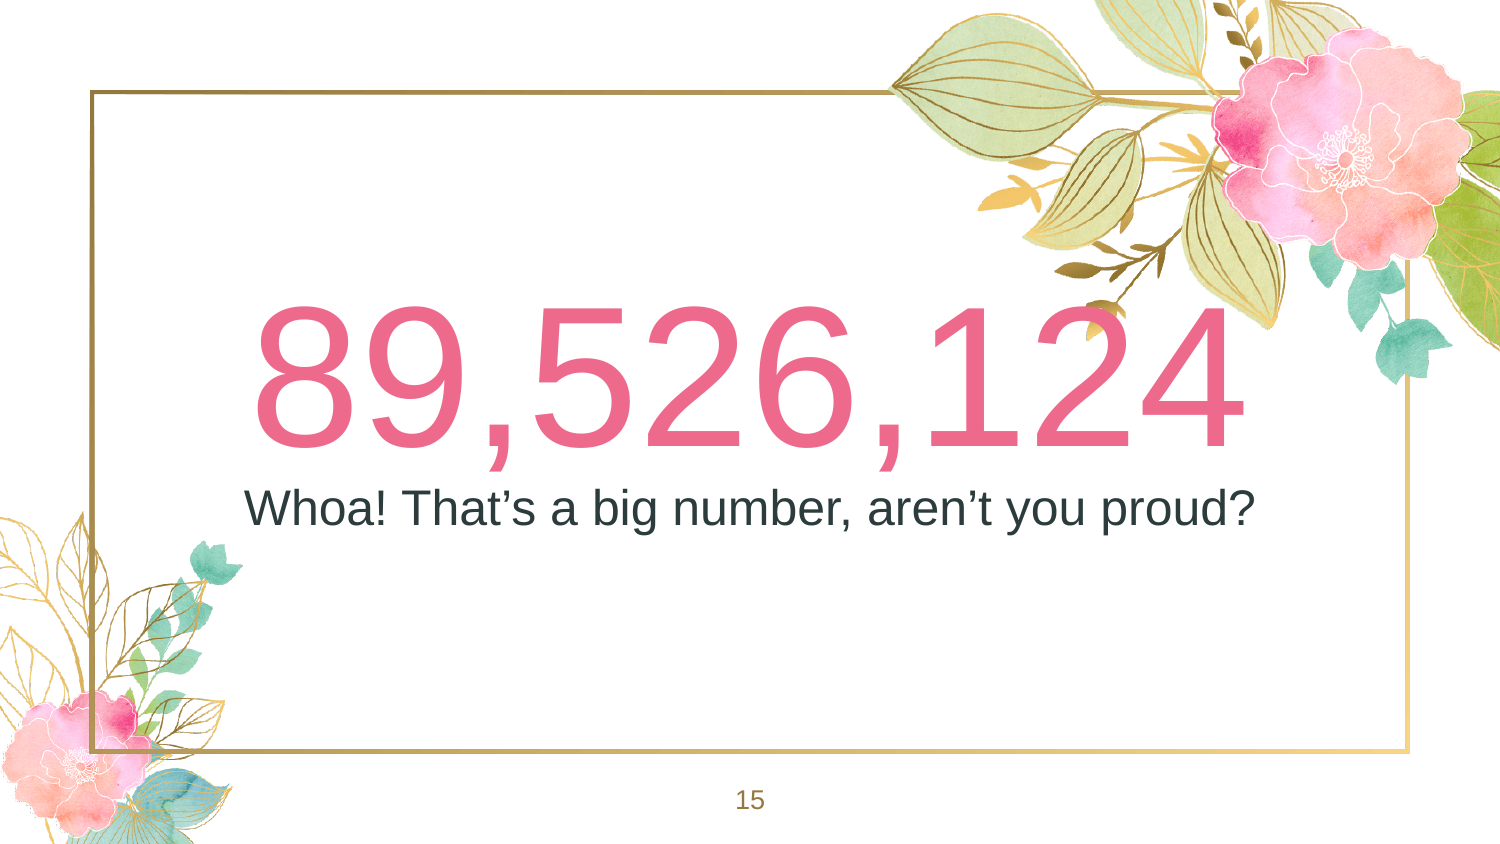

# 89,526,124
Whoa! That’s a big number, aren’t you proud?
15